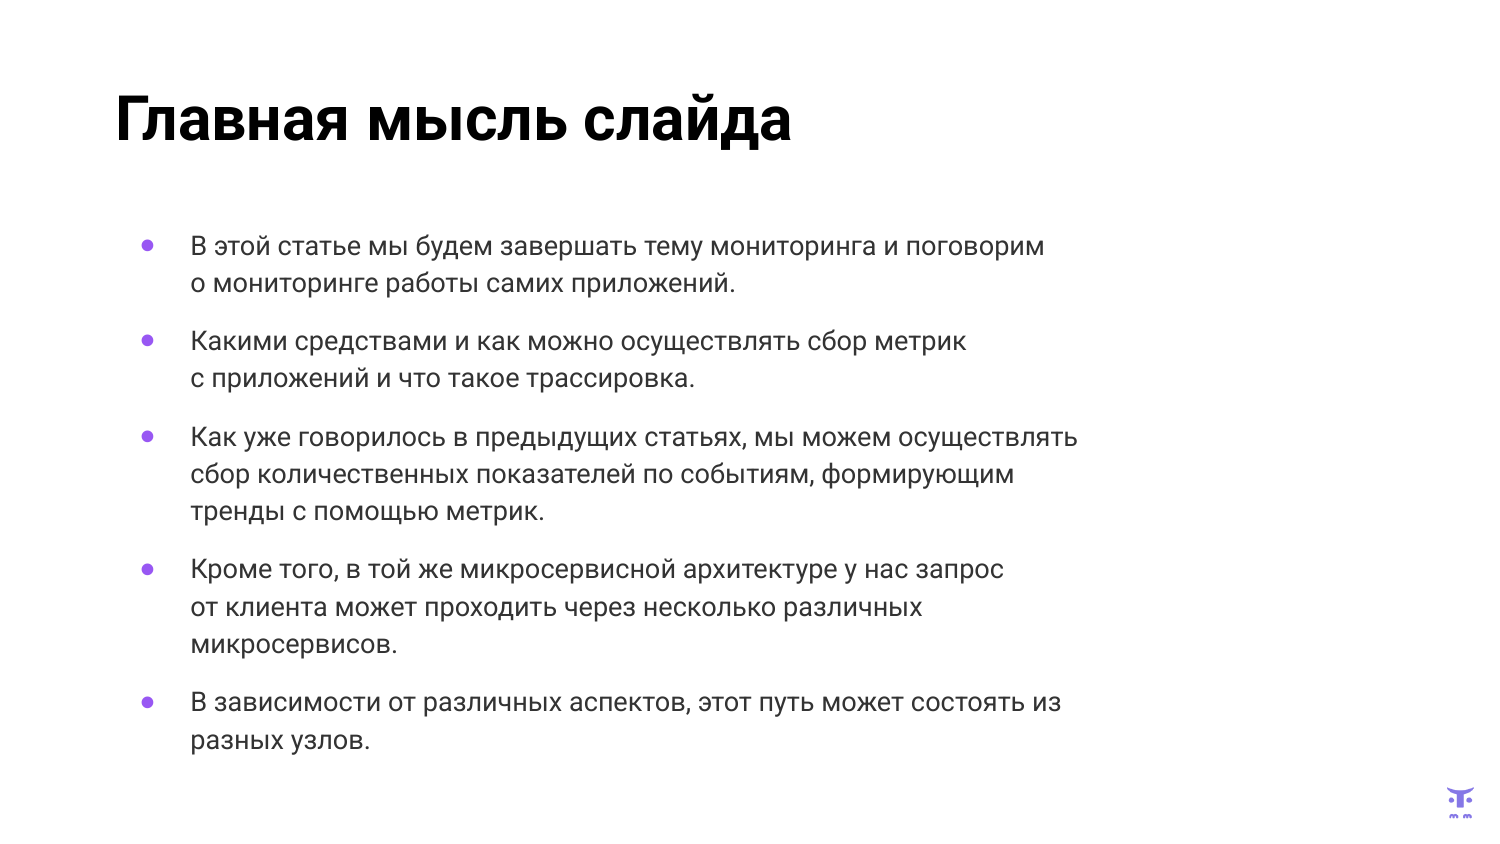

Главная мысль слайда
В этой статье мы будем завершать тему мониторинга и поговорим
о мониторинге работы самих приложений.
Какими средствами и как можно осуществлять сбор метрик
с приложений и что такое трассировка.
Как уже говорилось в предыдущих статьях, мы можем осуществлять сбор количественных показателей по событиям, формирующим тренды с помощью метрик.
Кроме того, в той же микросервисной архитектуре у нас запрос
от клиента может проходить через несколько различных микросервисов.
В зависимости от различных аспектов, этот путь может состоять из разных узлов.